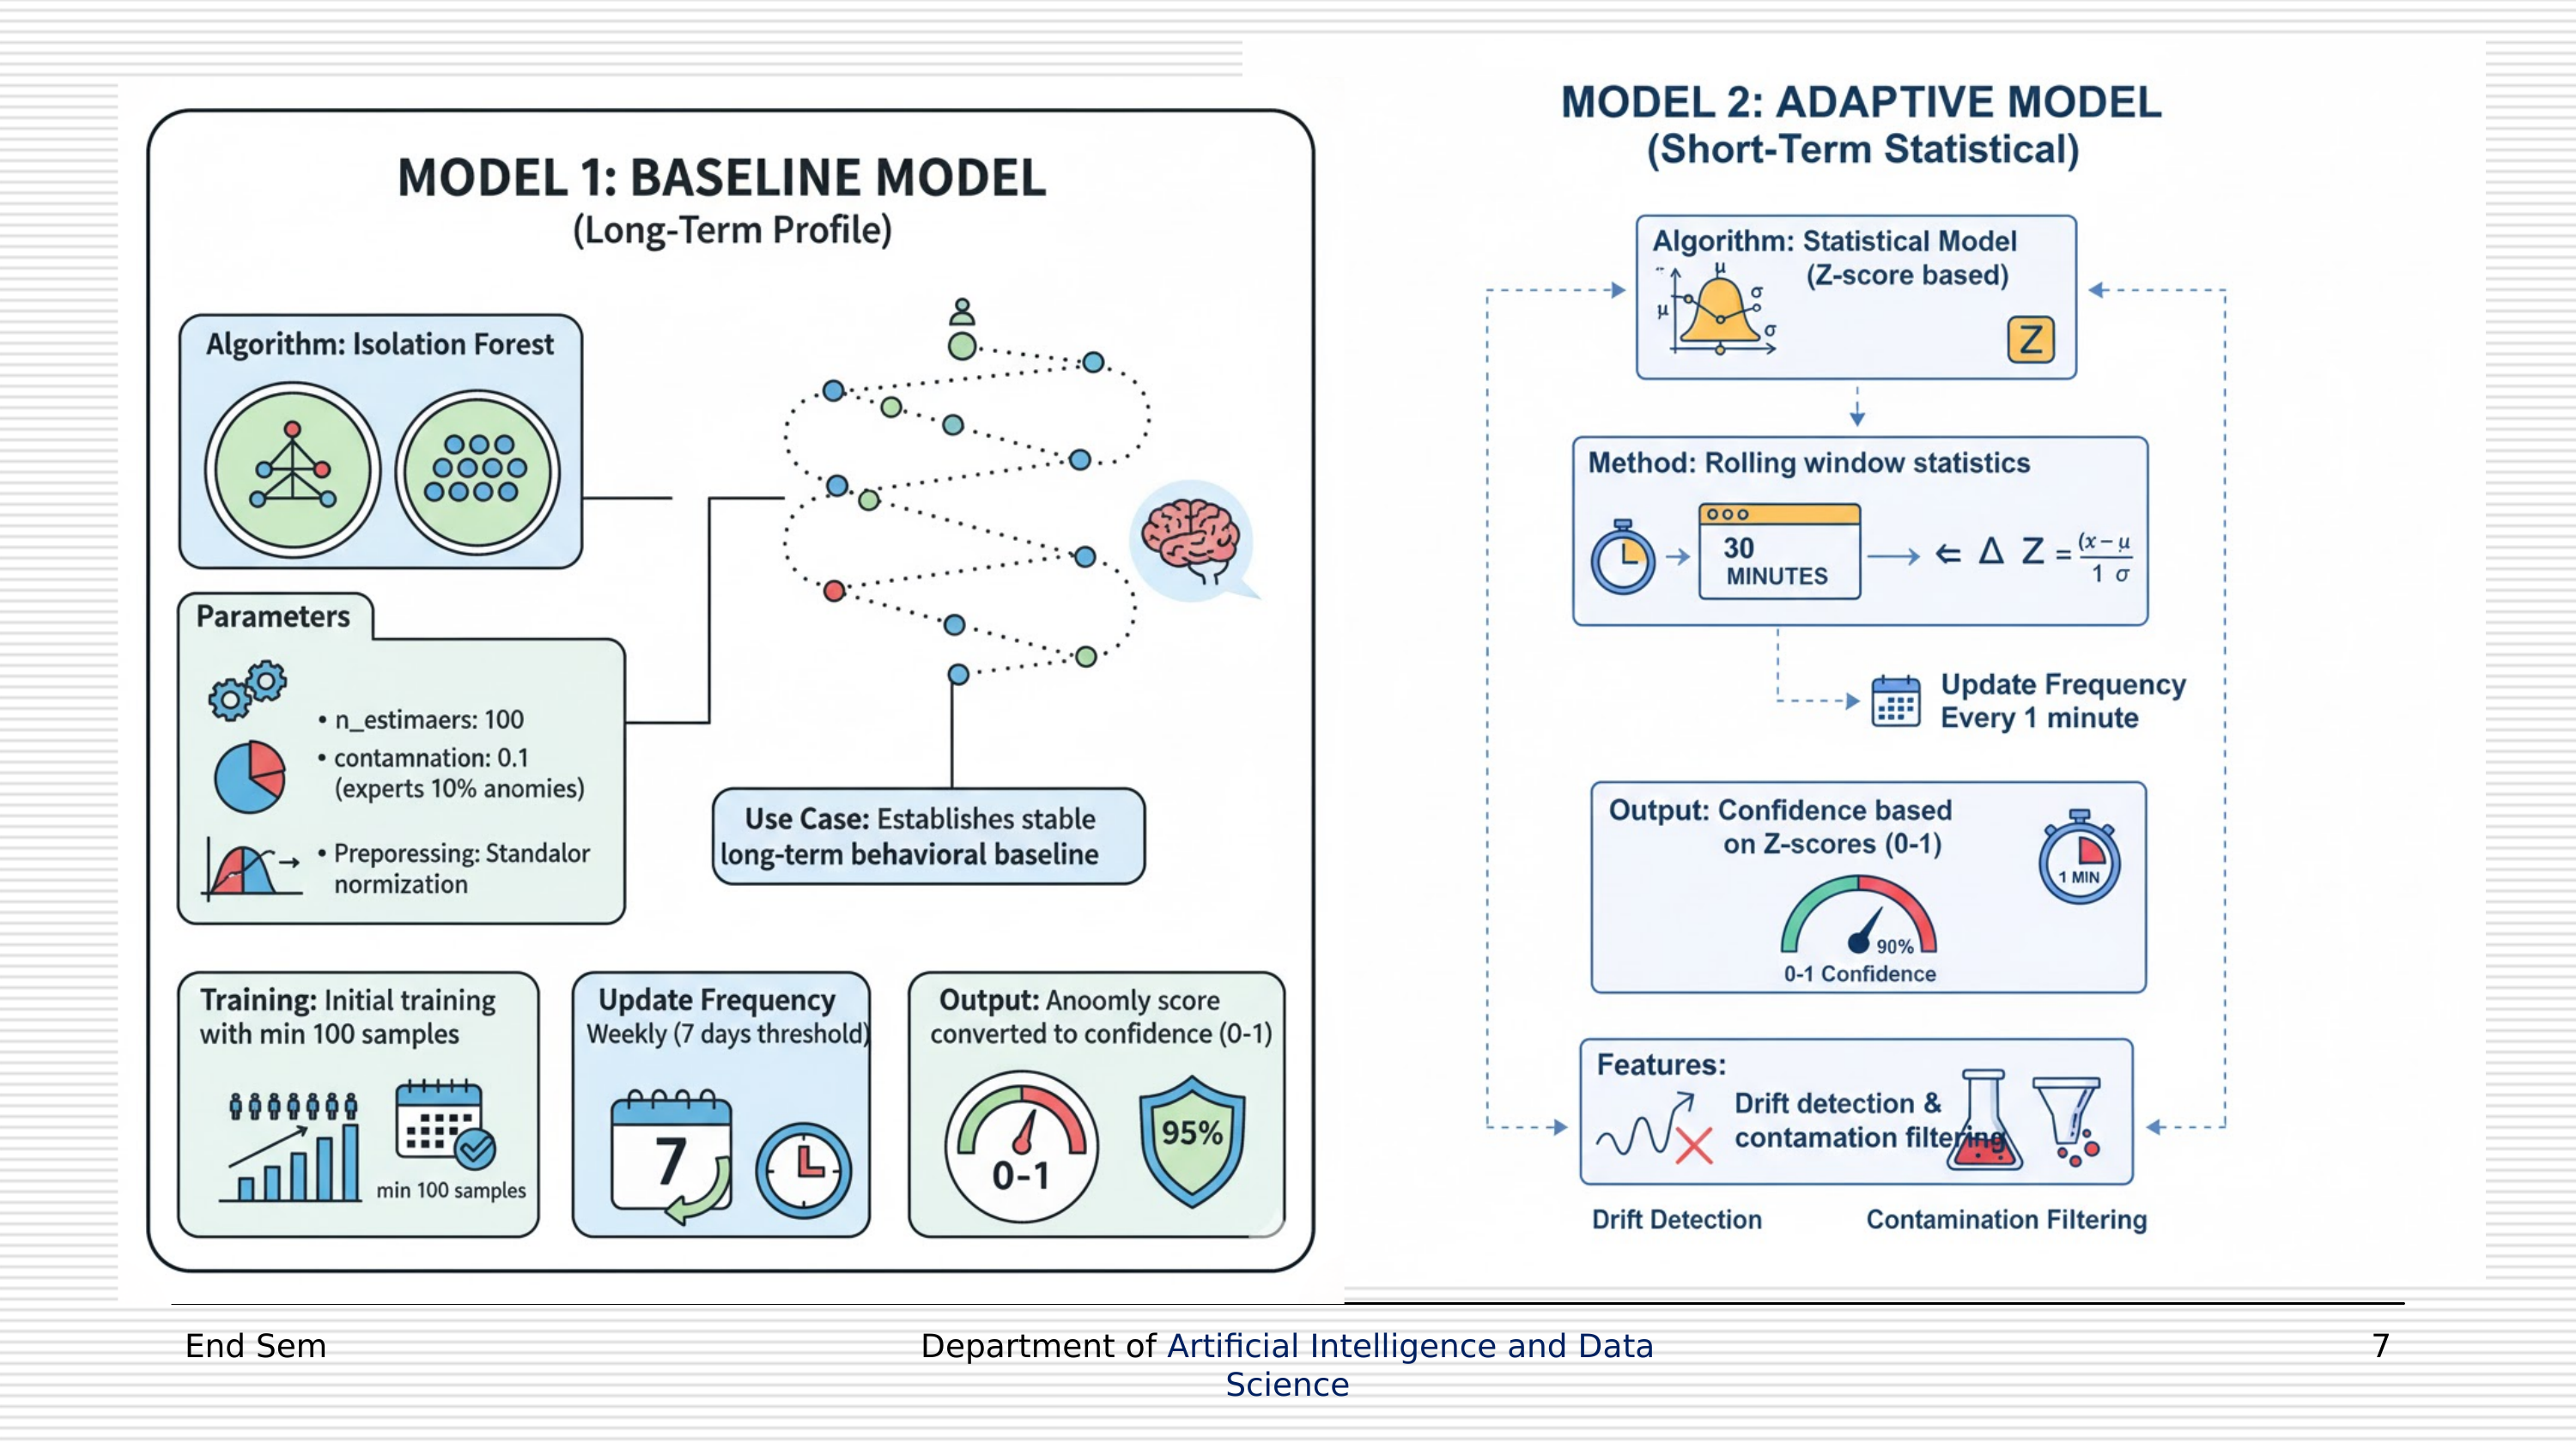

End Sem

Department of Artificial Intelligence and Data Science
7